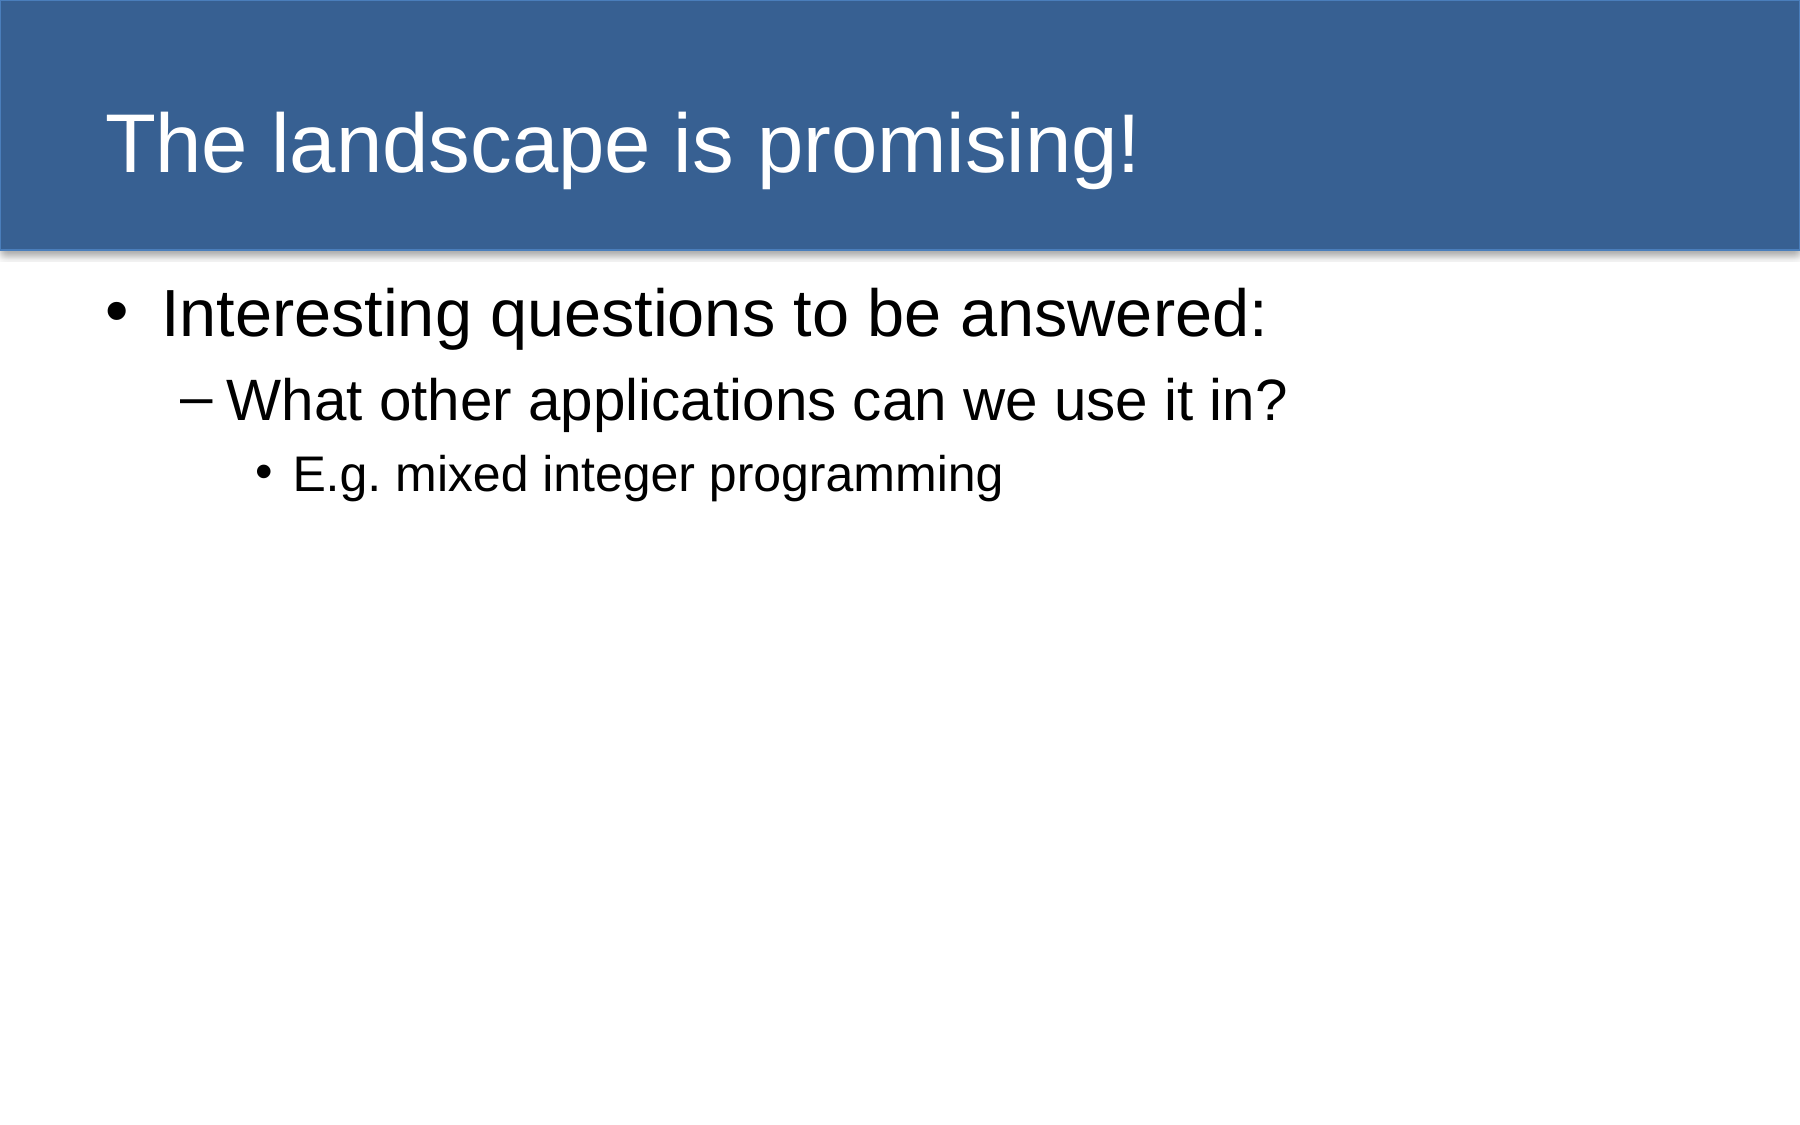

# The landscape is promising!
Interesting questions to be answered:
What other applications can we use it in?
E.g. mixed integer programming